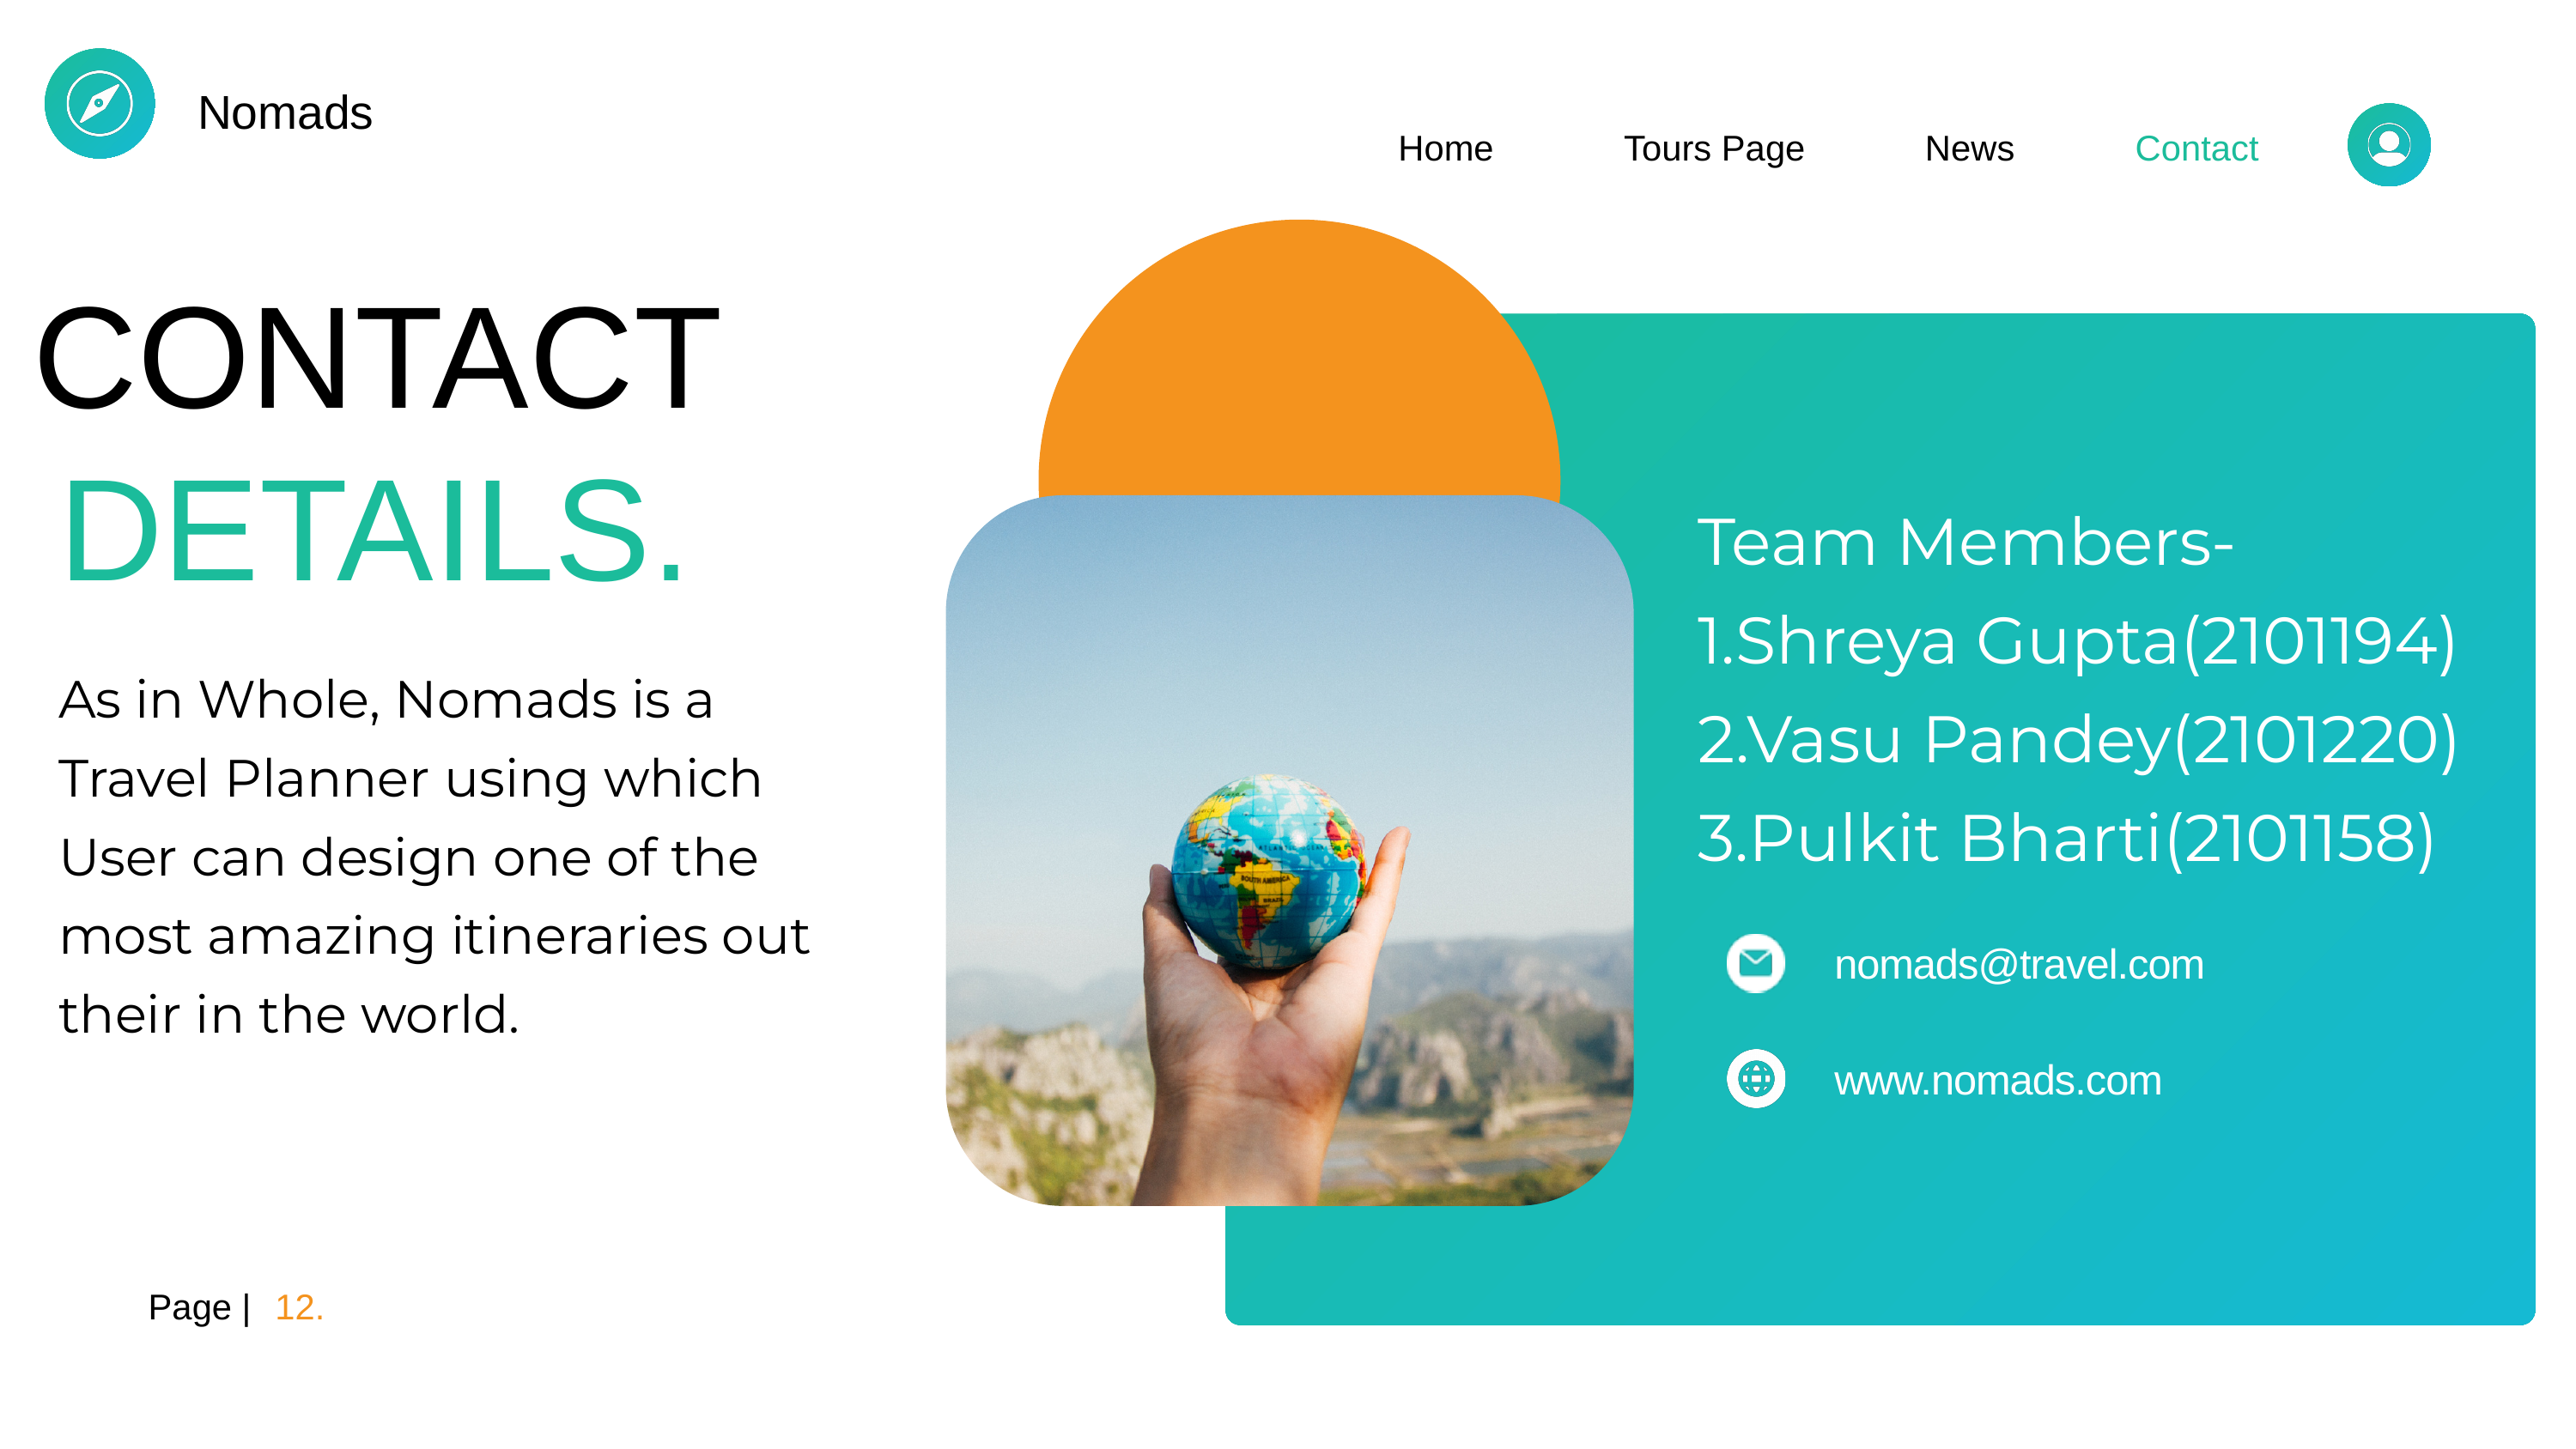

Nomads

Home
Tours Page
News
Contact

CONTACT

DETAILS.
Team Members-
1.Shreya Gupta(2101194)
2.Vasu Pandey(2101220)
3.Pulkit Bharti(2101158)

As in Whole, Nomads is a Travel Planner using which User can design one of the most amazing itineraries out their in the world.

nomads@travel.com

www.nomads.com
Page |
12.